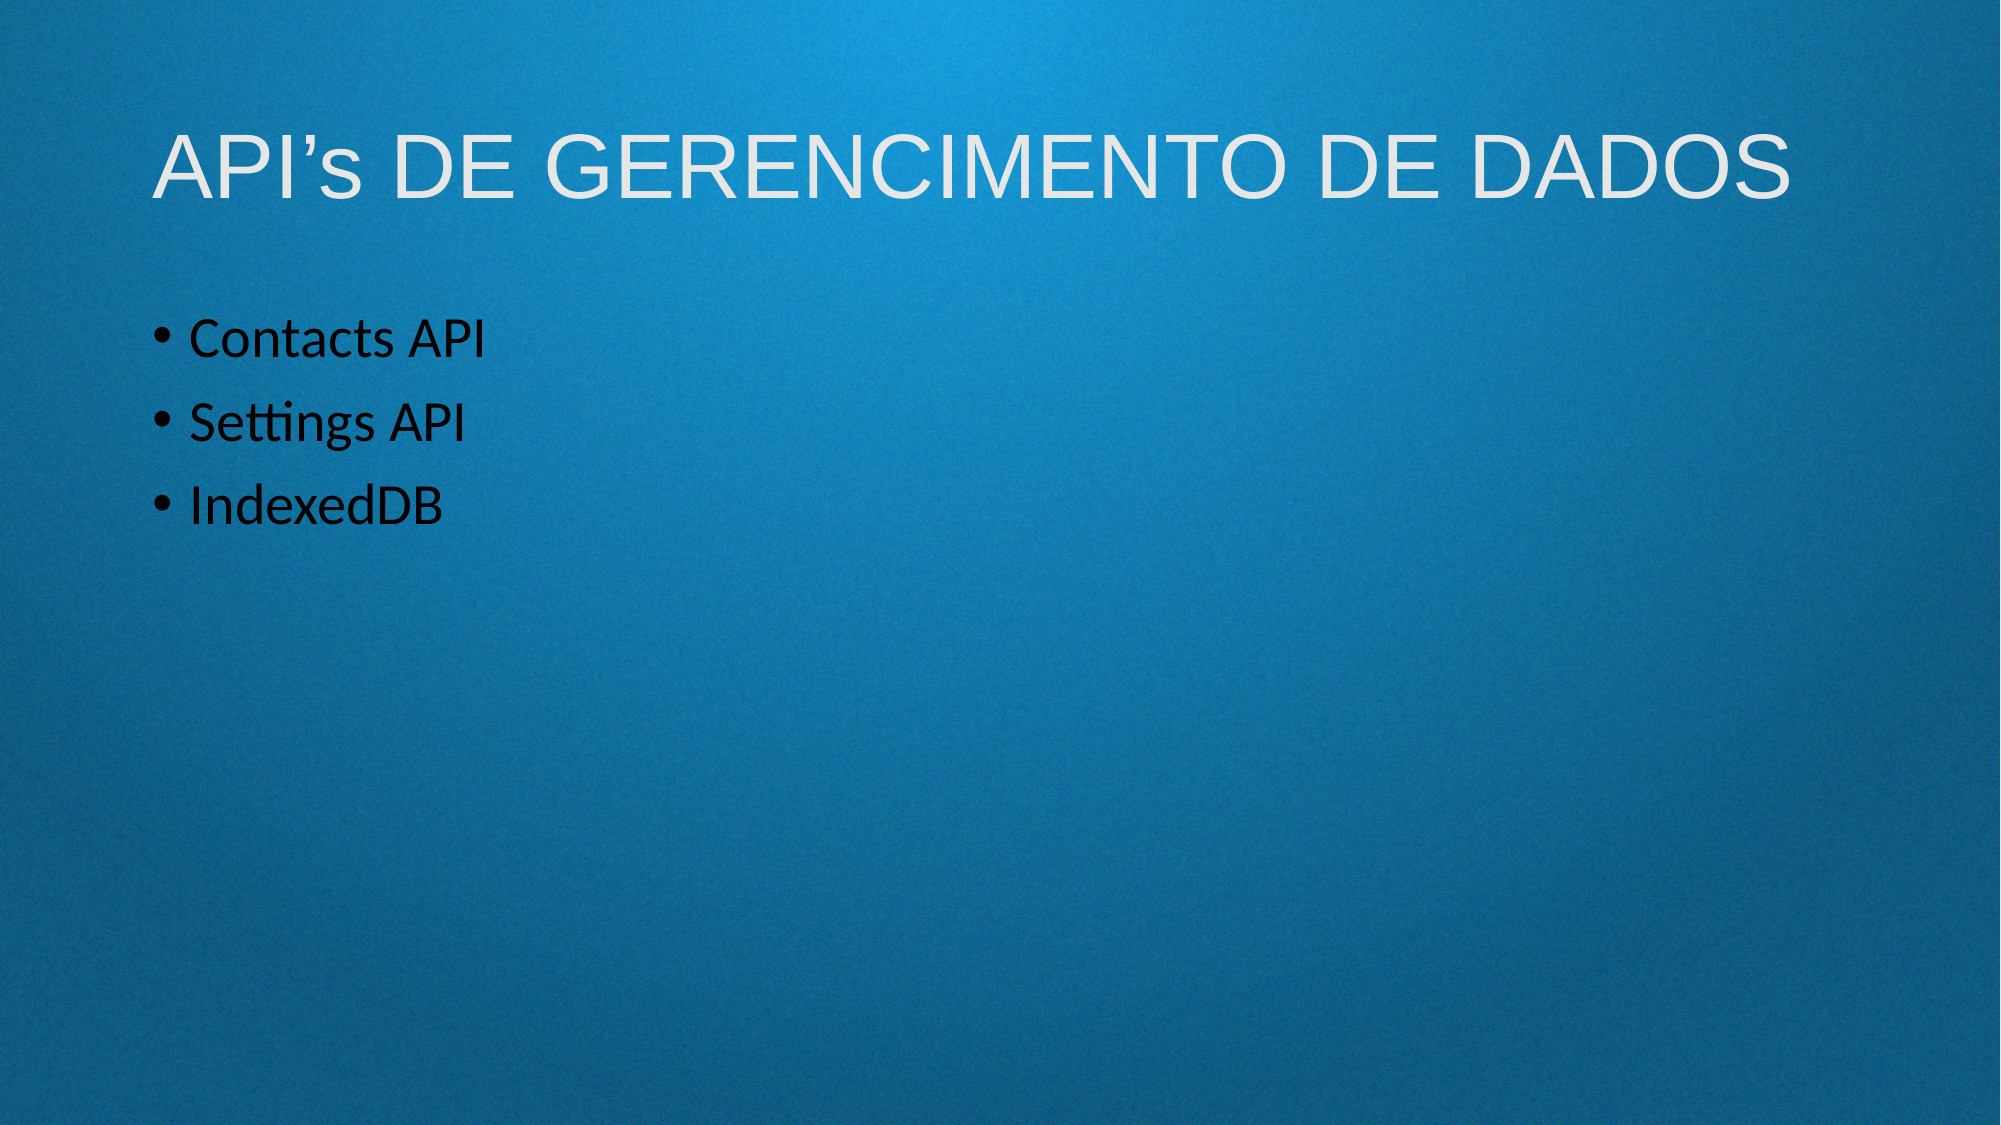

# API’s DE GERENCIMENTO DE DADOS
Contacts API
Settings API
IndexedDB